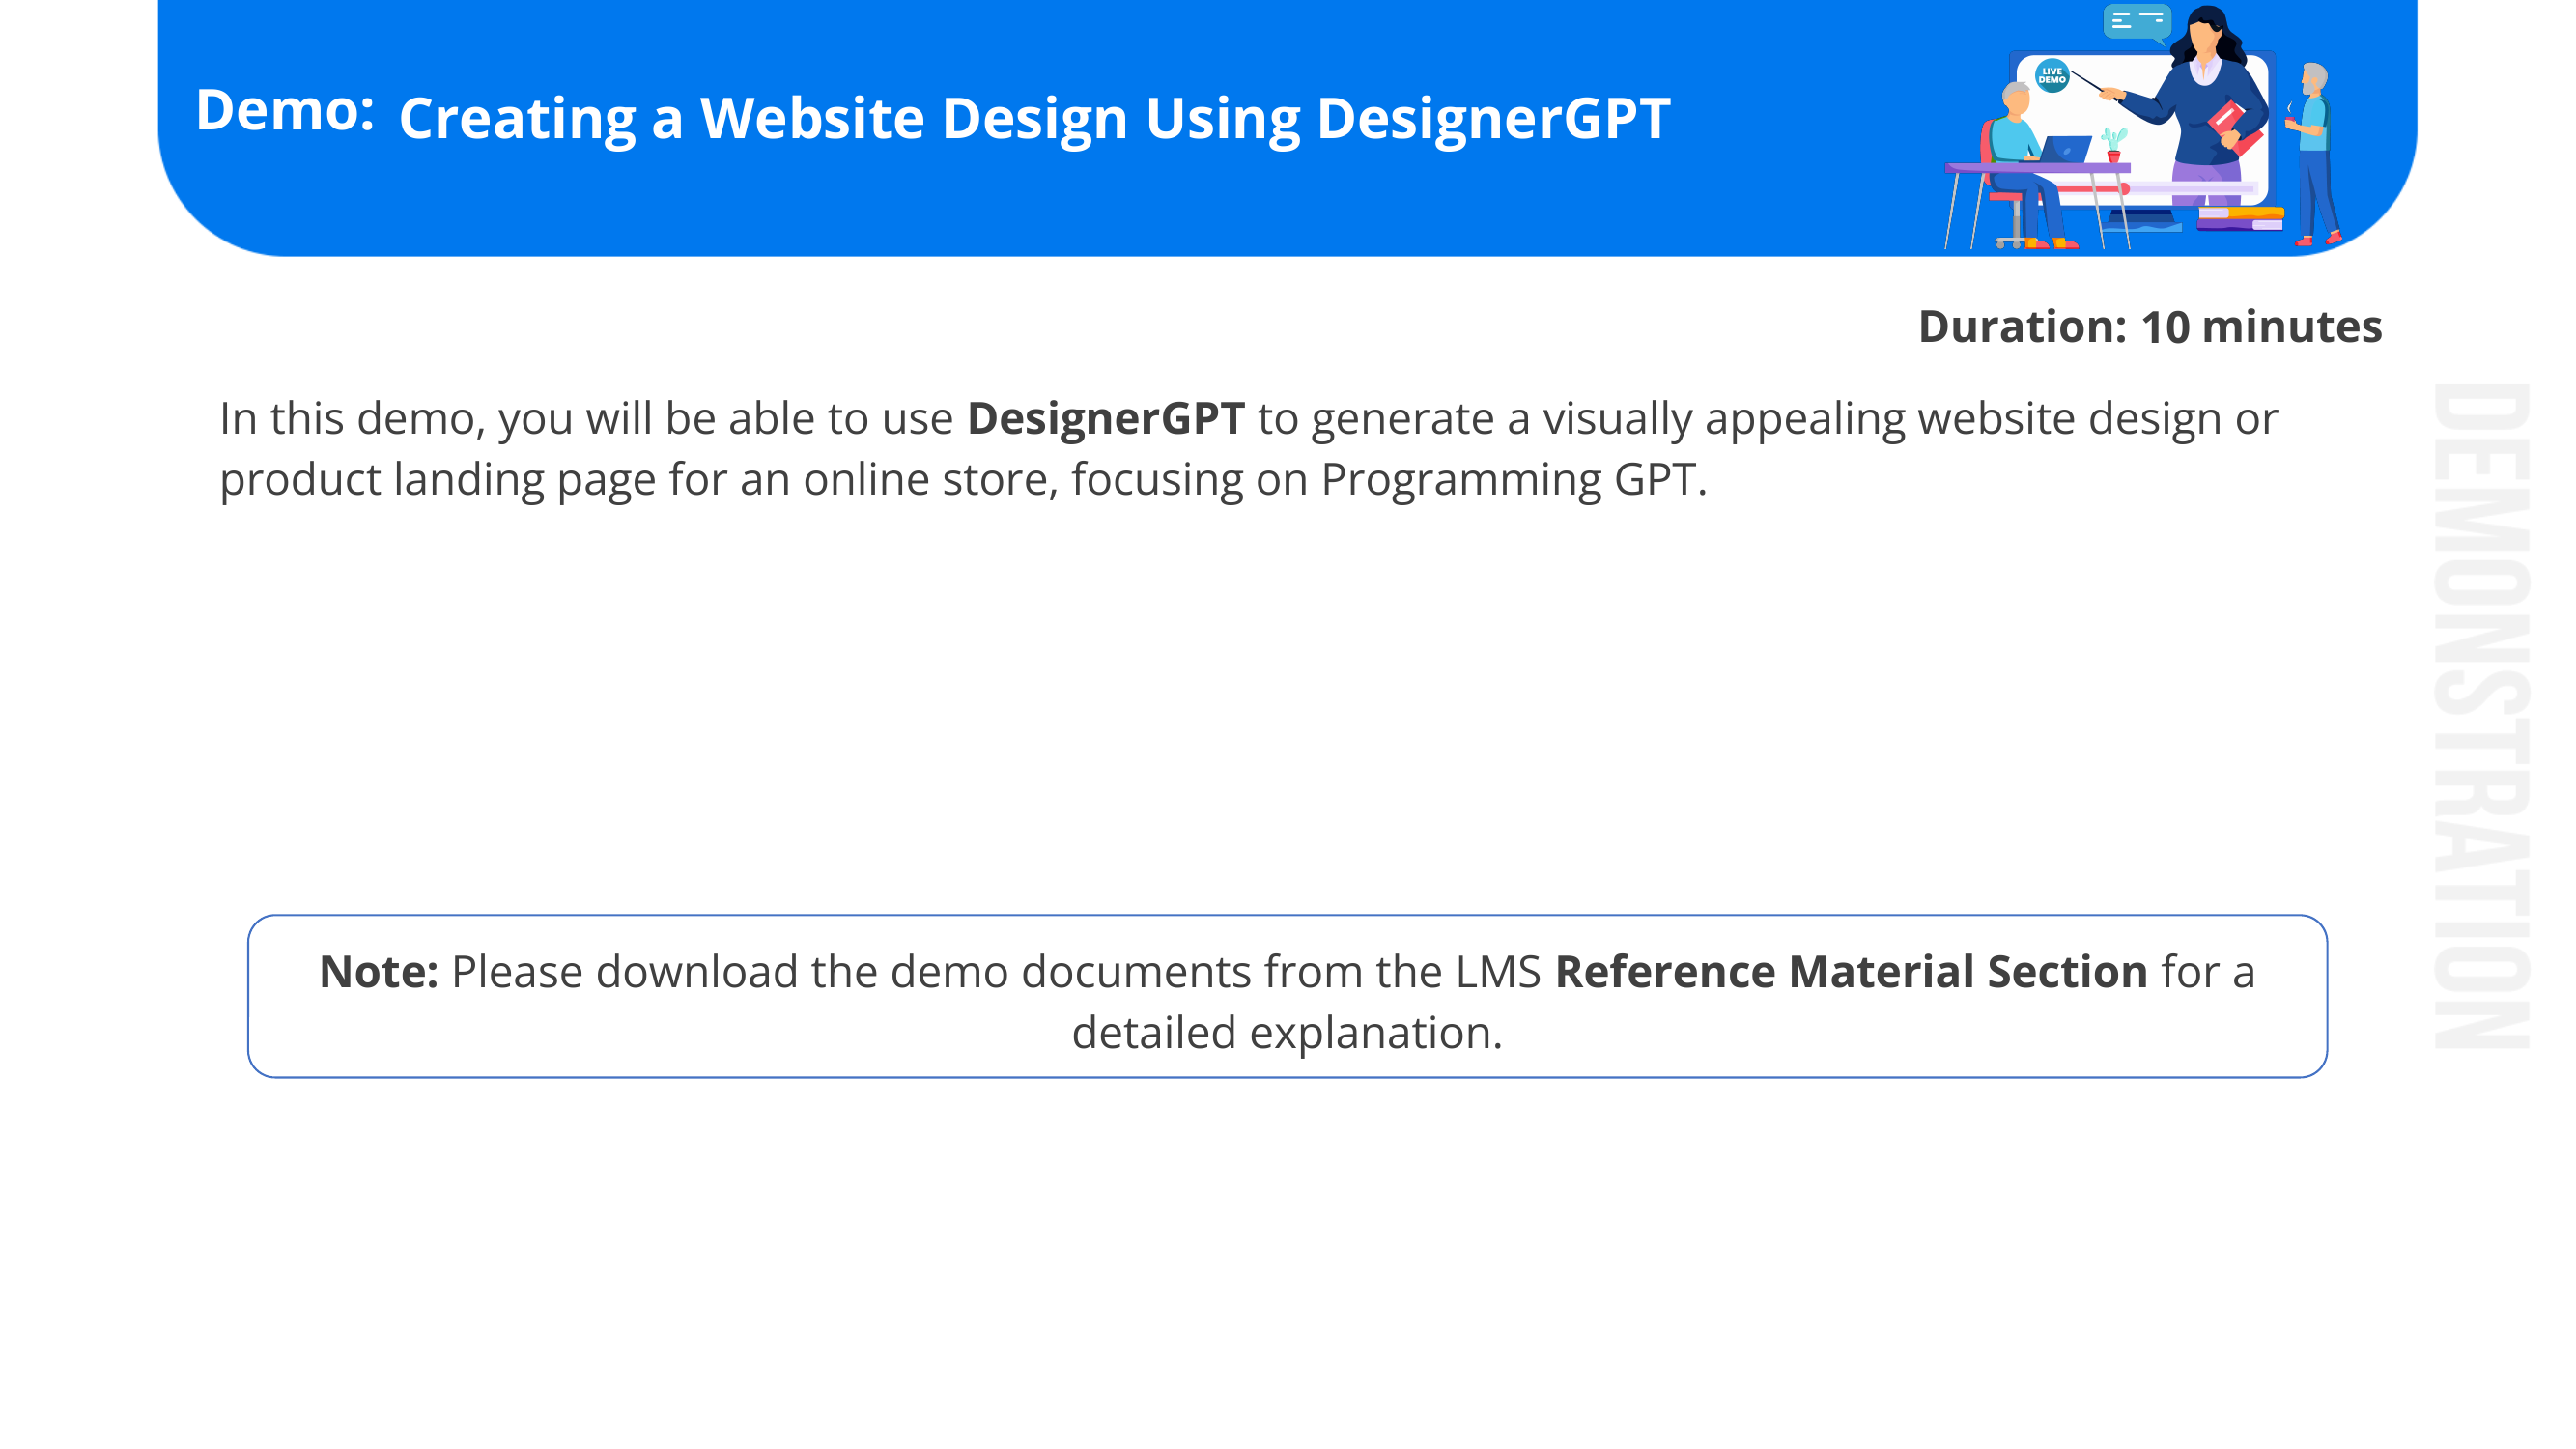

# Creating a Website Design Using DesignerGPT
10
In this demo, you will be able to use DesignerGPT to generate a visually appealing website design or product landing page for an online store, focusing on Programming GPT.

Note: Please download the demo documents from the LMS Reference Material Section for a detailed explanation.